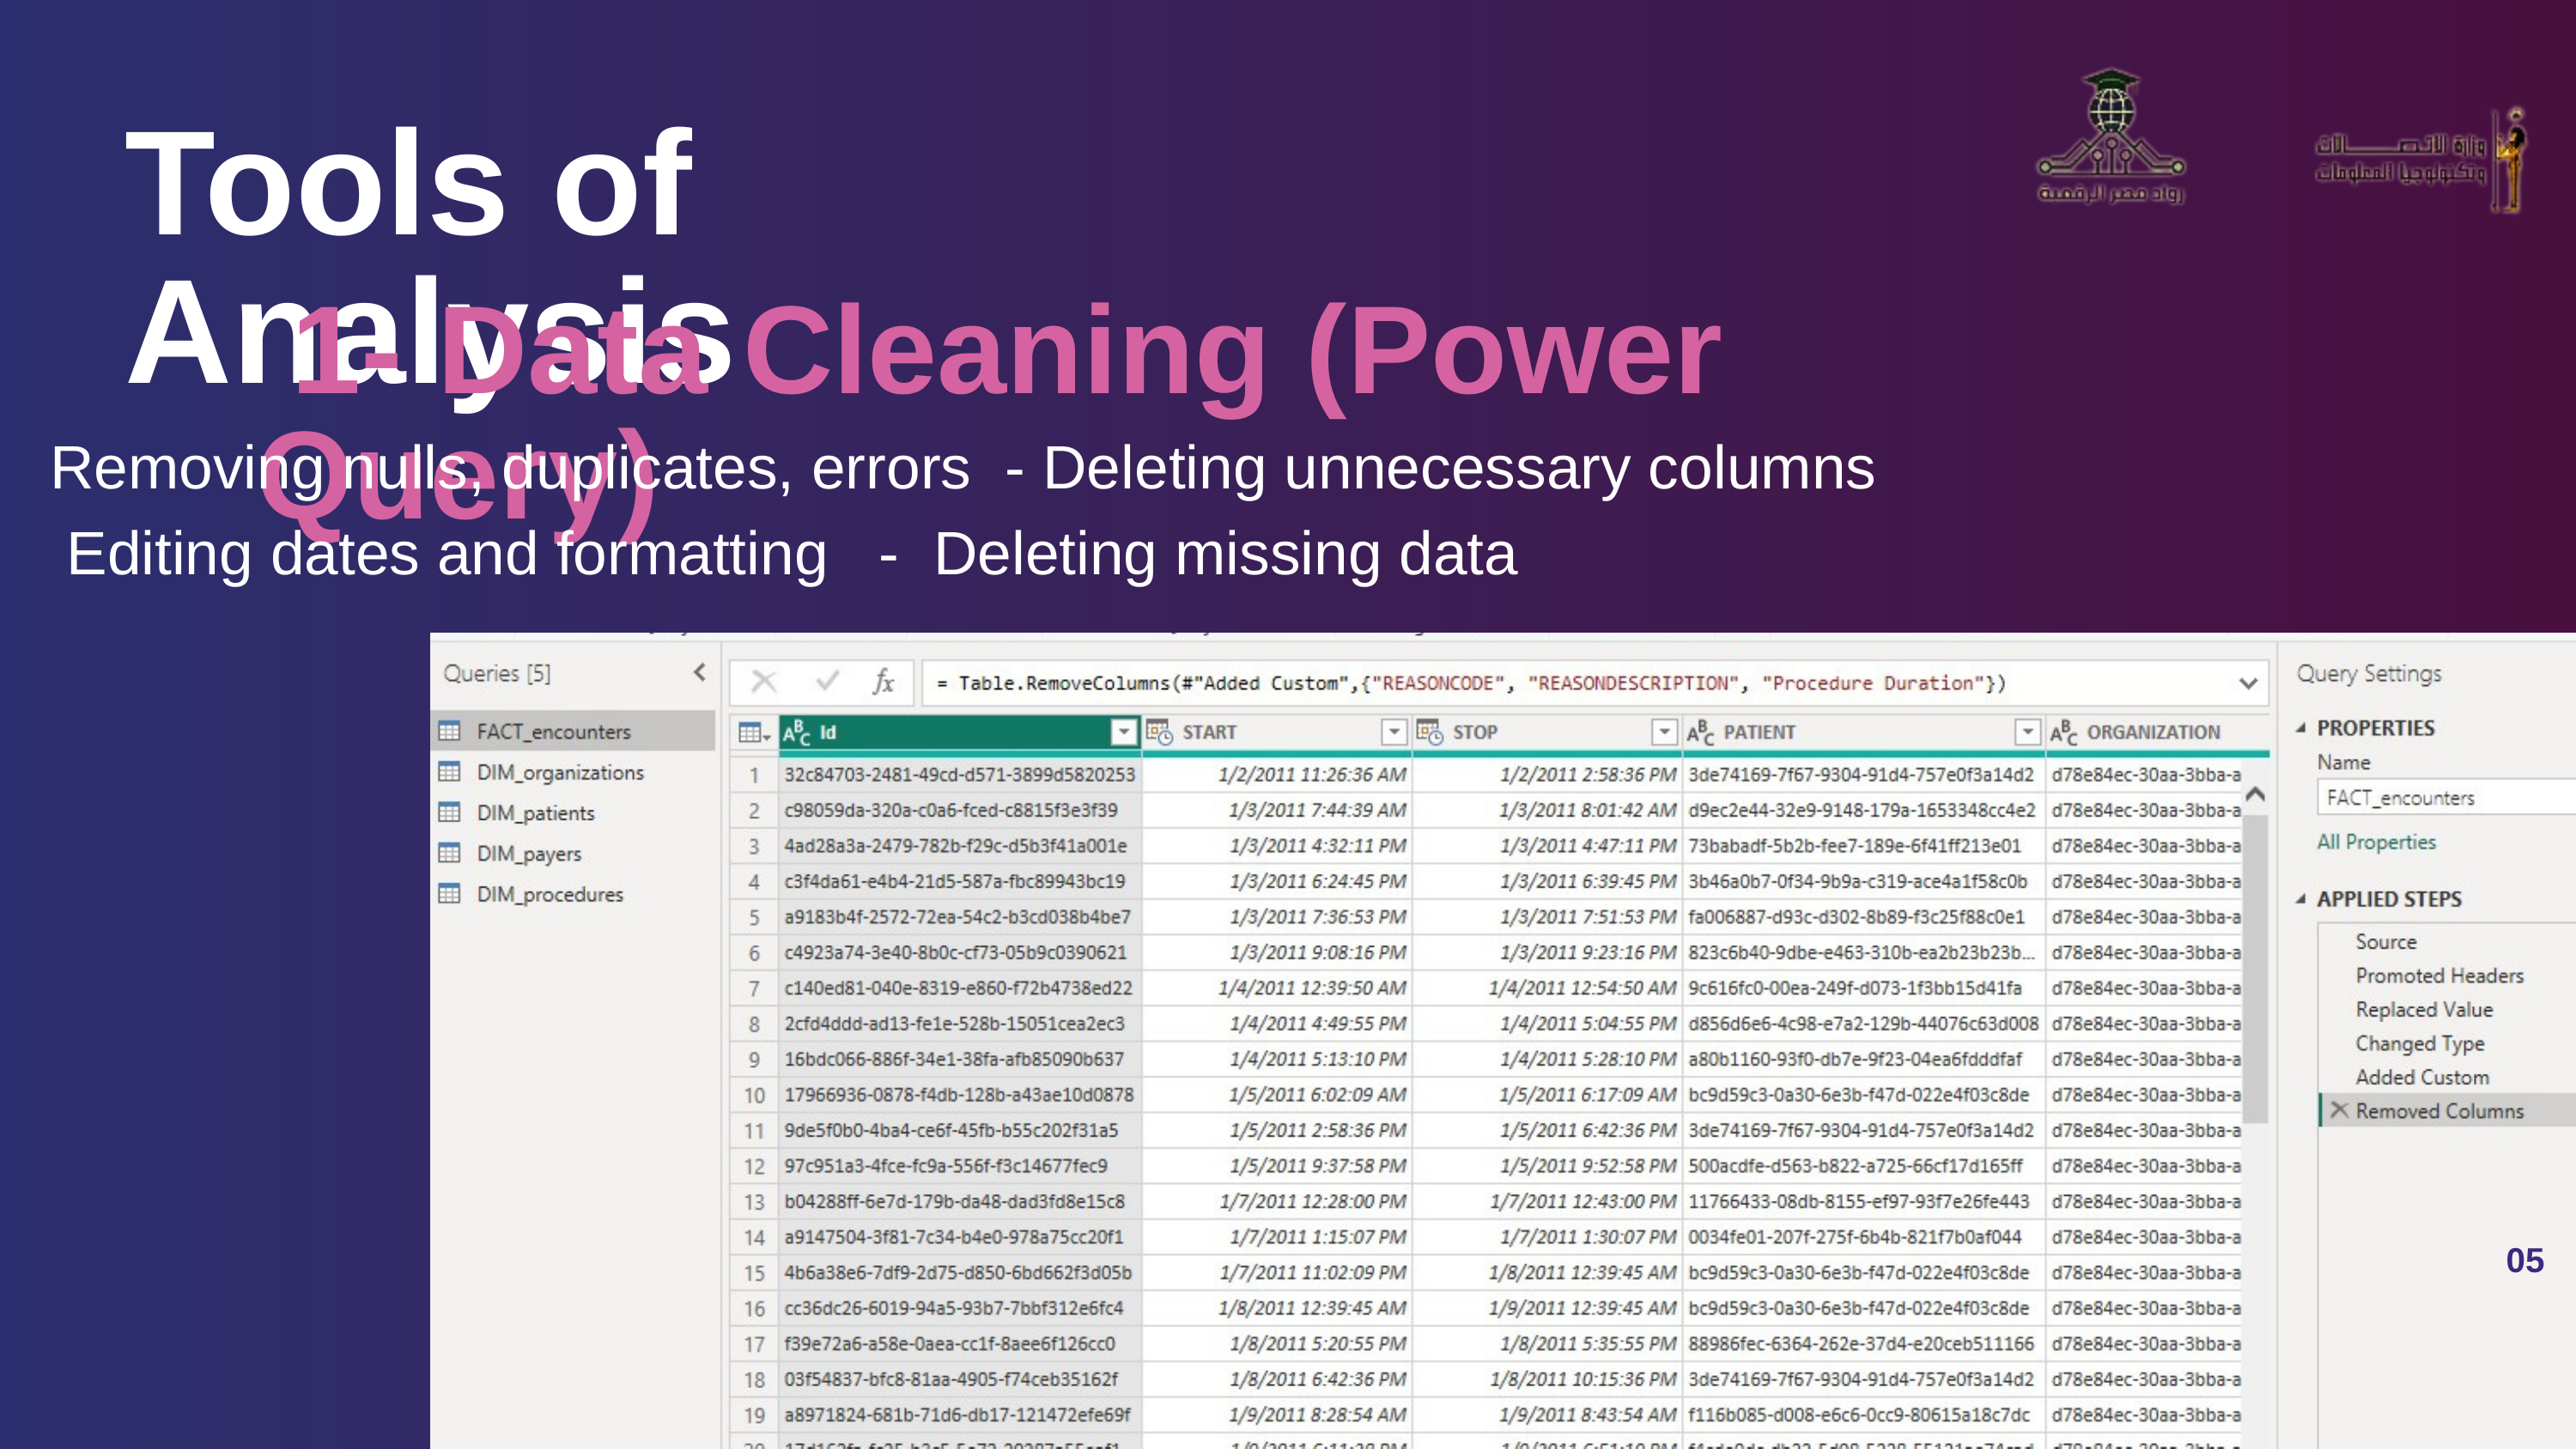

Tools of Analysis
 1- Data Cleaning (Power Query)
Removing nulls, duplicates, errors  - Deleting unnecessary columns
 Editing dates and formatting   -  Deleting missing data

05